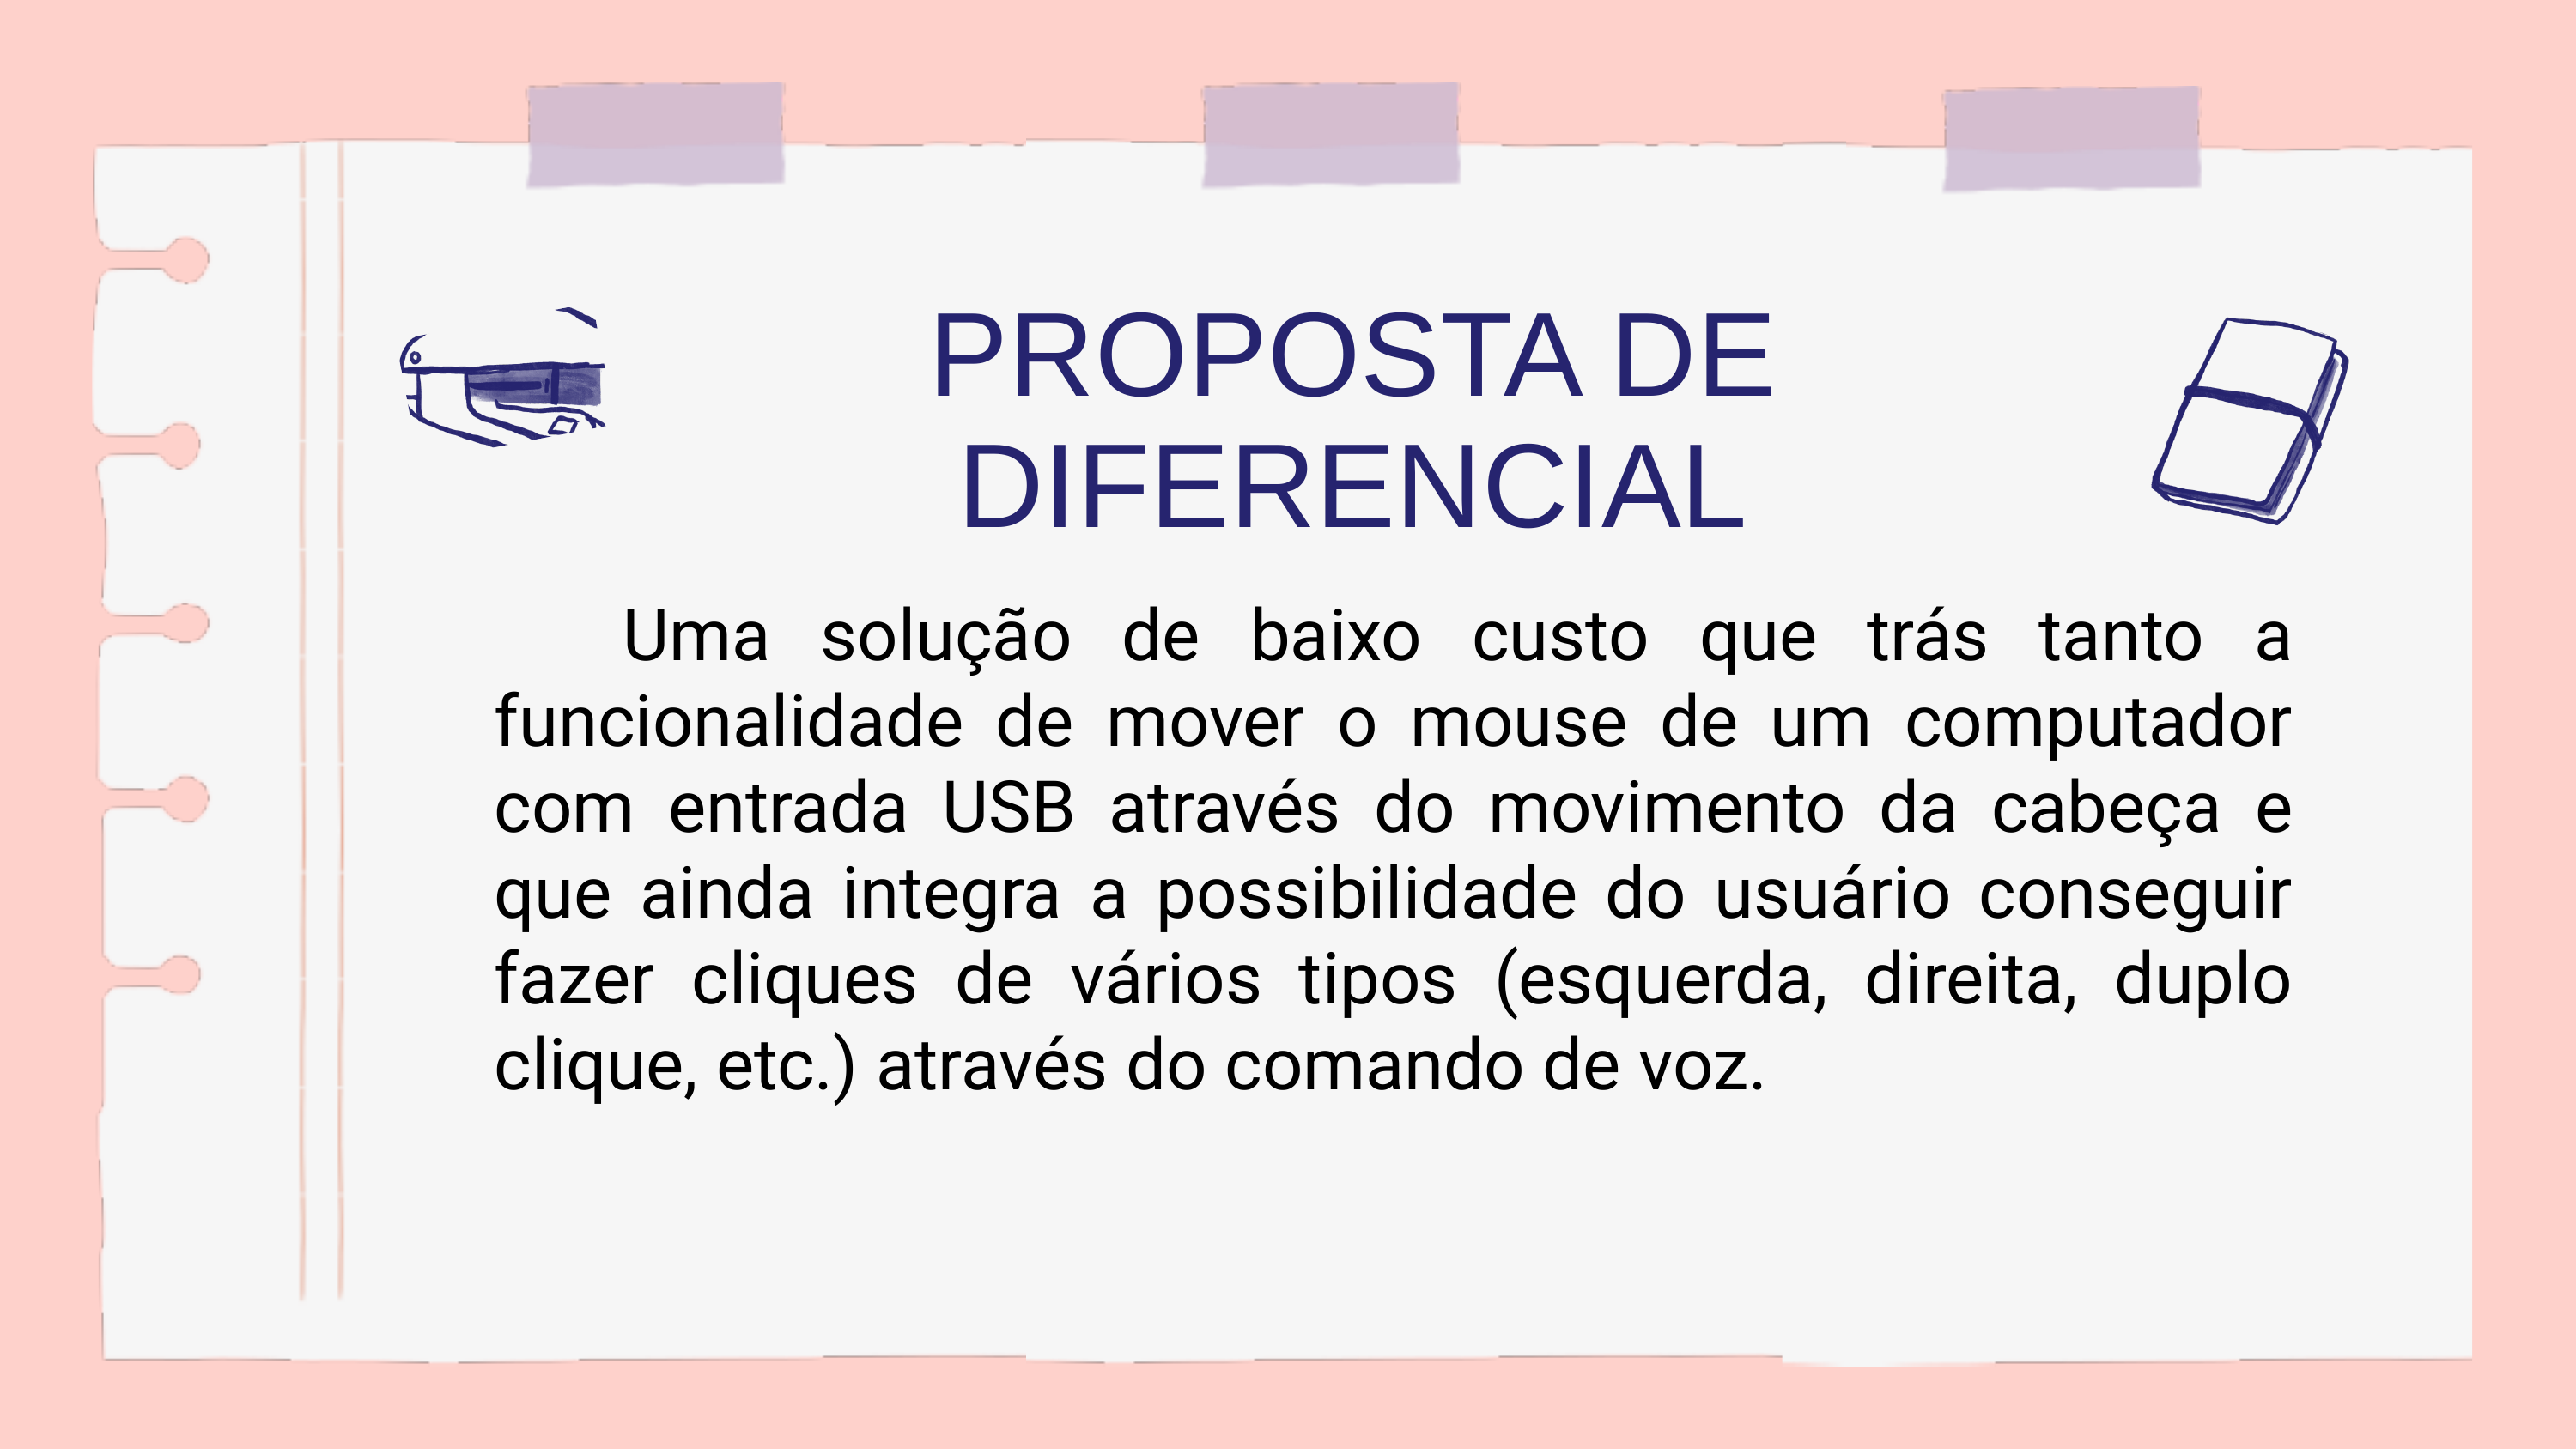

PROPOSTA DE DIFERENCIAL

	Uma solução de baixo custo que trás tanto a funcionalidade de mover o mouse de um computador com entrada USB através do movimento da cabeça e que ainda integra a possibilidade do usuário conseguir fazer cliques de vários tipos (esquerda, direita, duplo clique, etc.) através do comando de voz.